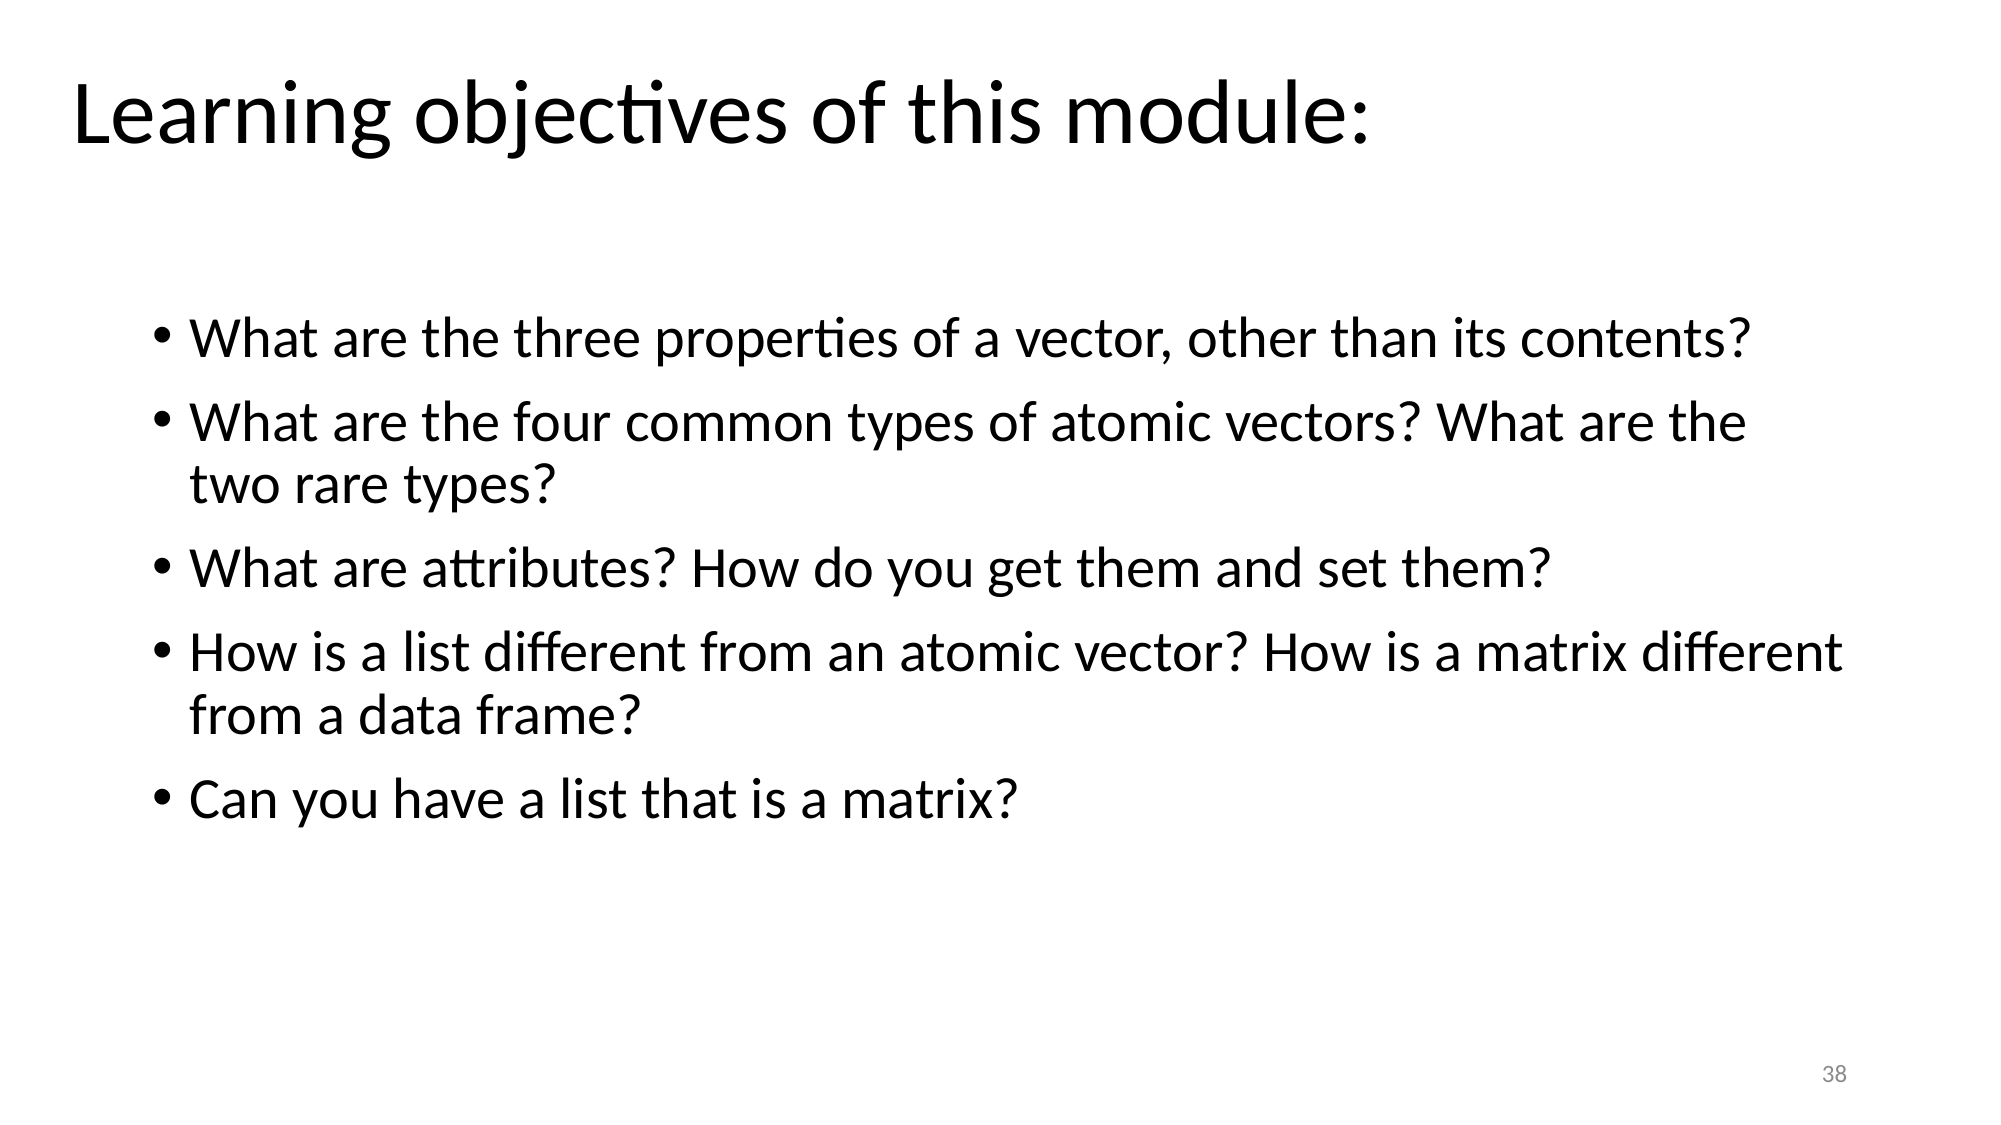

# Learning objectives of this module:
What are the three properties of a vector, other than its contents?
What are the four common types of atomic vectors? What are the two rare types?
What are attributes? How do you get them and set them?
How is a list different from an atomic vector? How is a matrix different from a data frame?
Can you have a list that is a matrix?
38